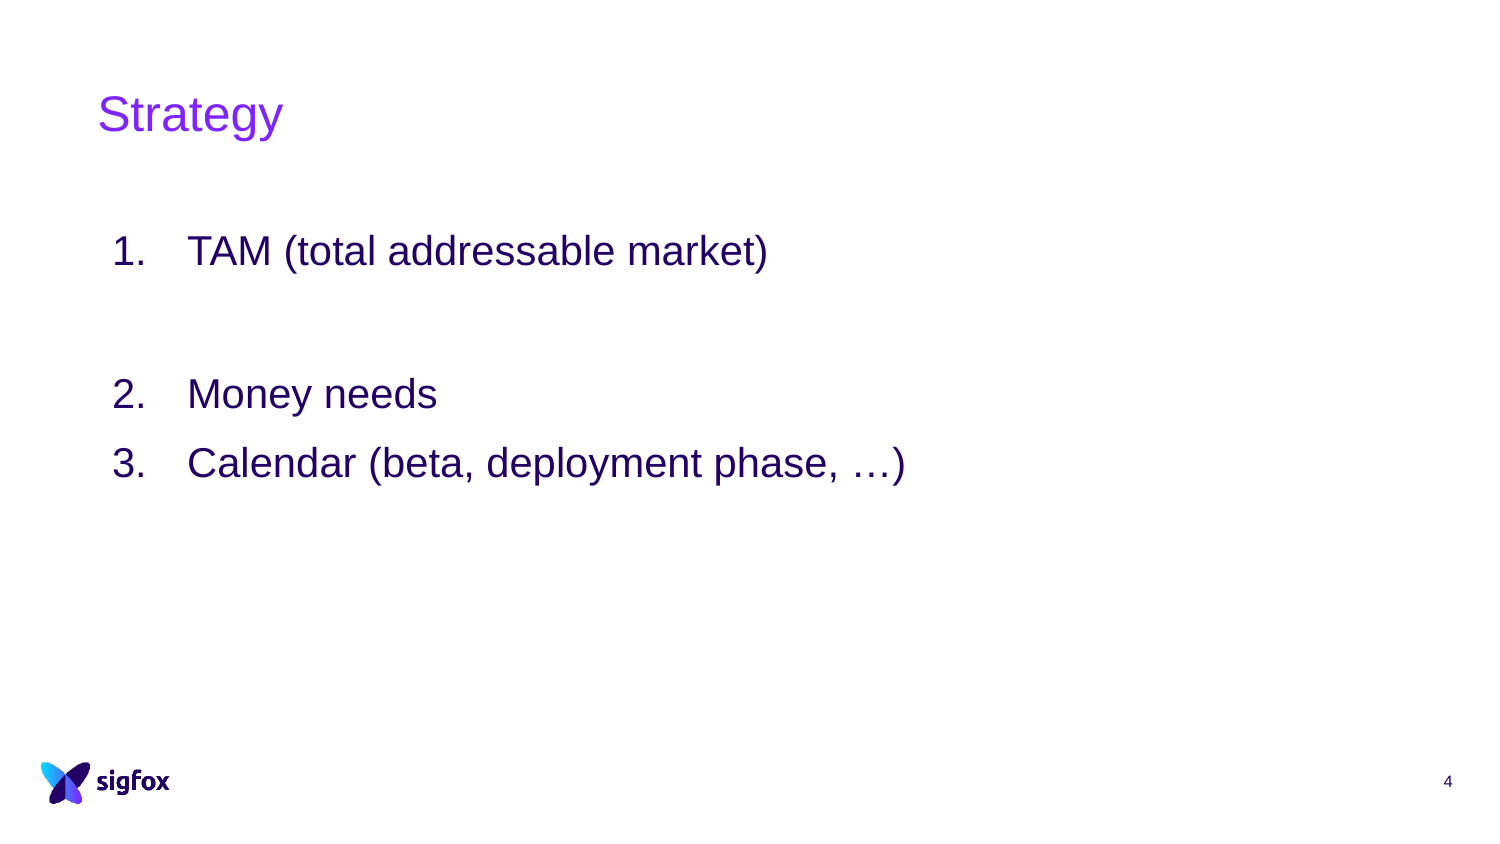

# Strategy
TAM (total addressable market)

Money needs
Calendar (beta, deployment phase, …)

4